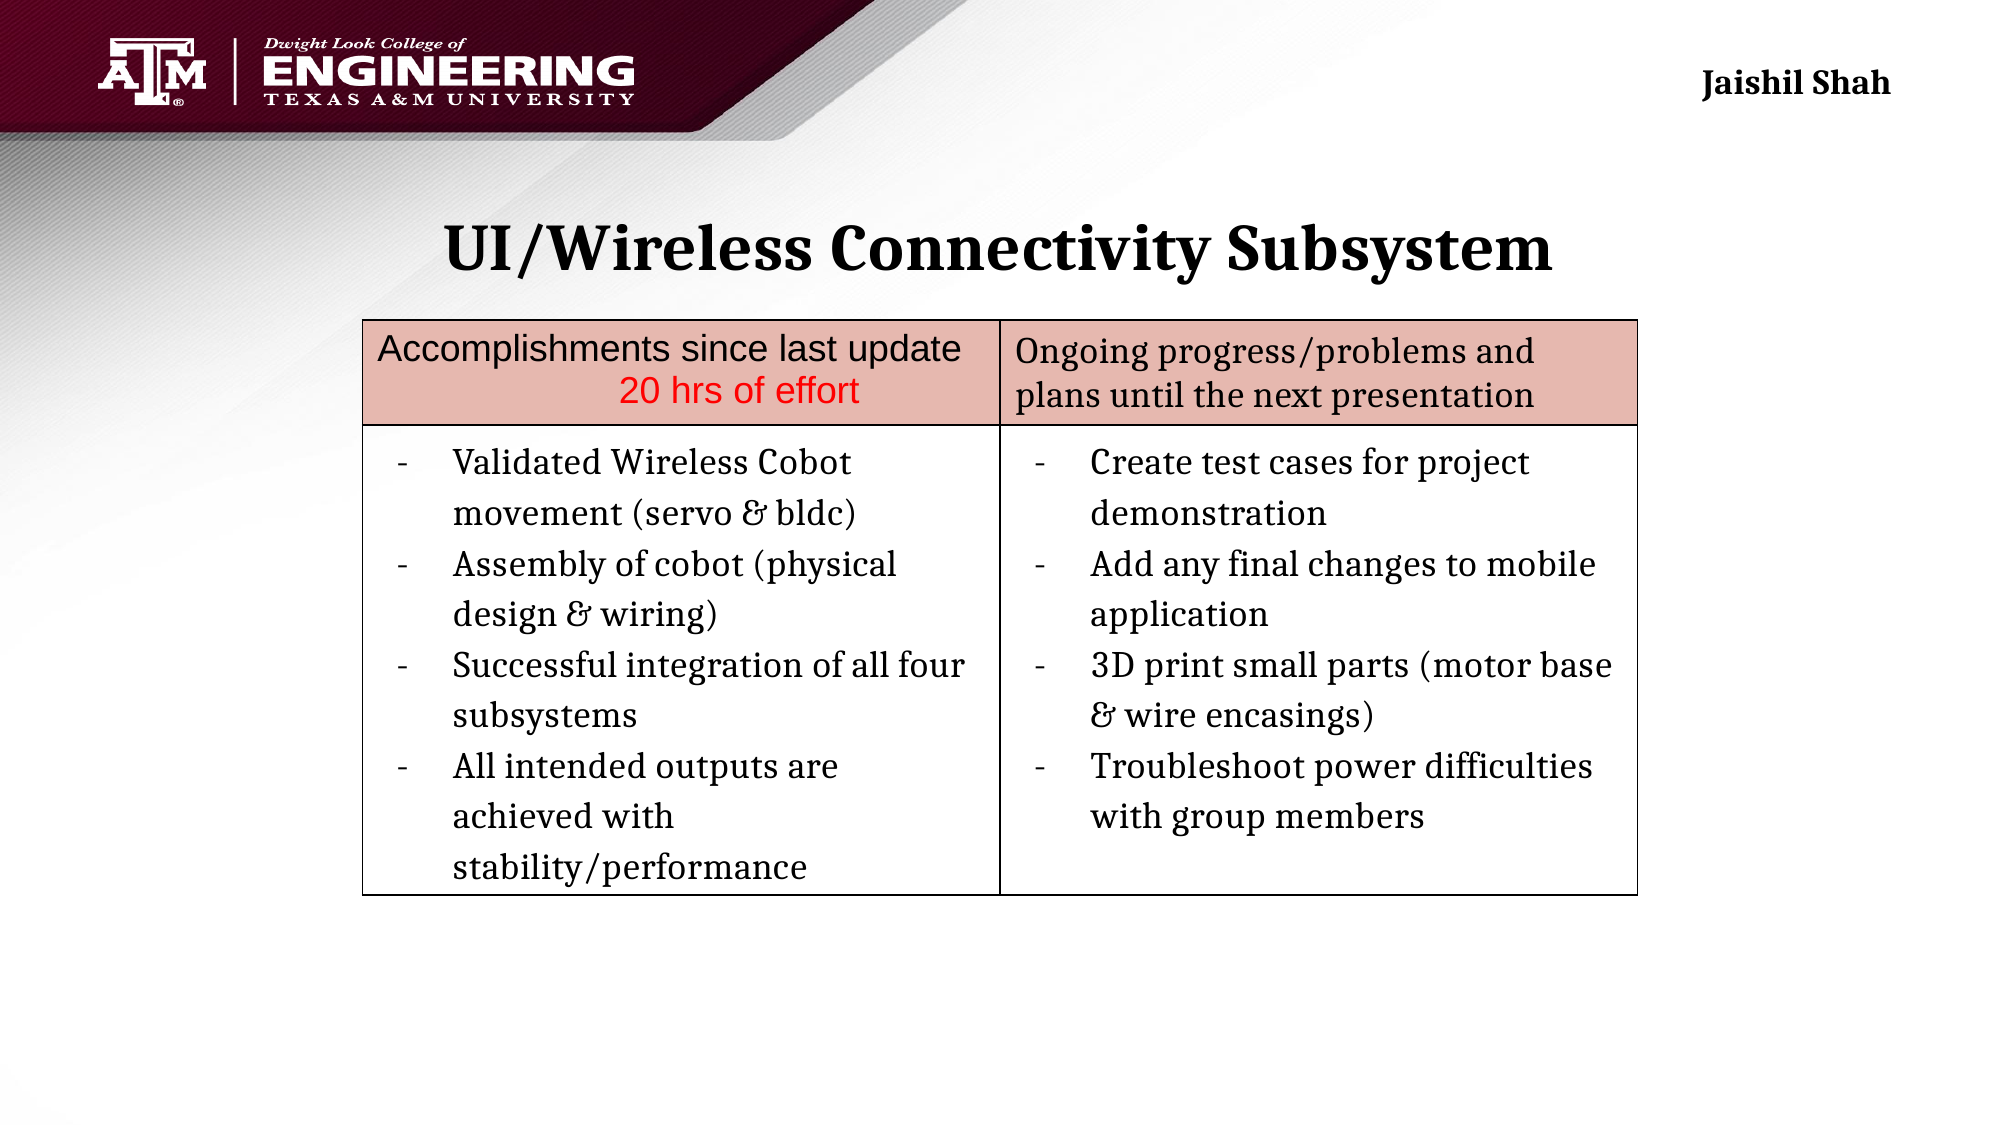

Jaishil Shah
# UI/Wireless Connectivity Subsystem
| Accomplishments since last update 20 hrs of effort | Ongoing progress/problems and plans until the next presentation |
| --- | --- |
| Validated Wireless Cobot movement (servo & bldc) Assembly of cobot (physical design & wiring) Successful integration of all four subsystems All intended outputs are achieved with stability/performance | Create test cases for project demonstration Add any final changes to mobile application 3D print small parts (motor base & wire encasings) Troubleshoot power difficulties with group members |